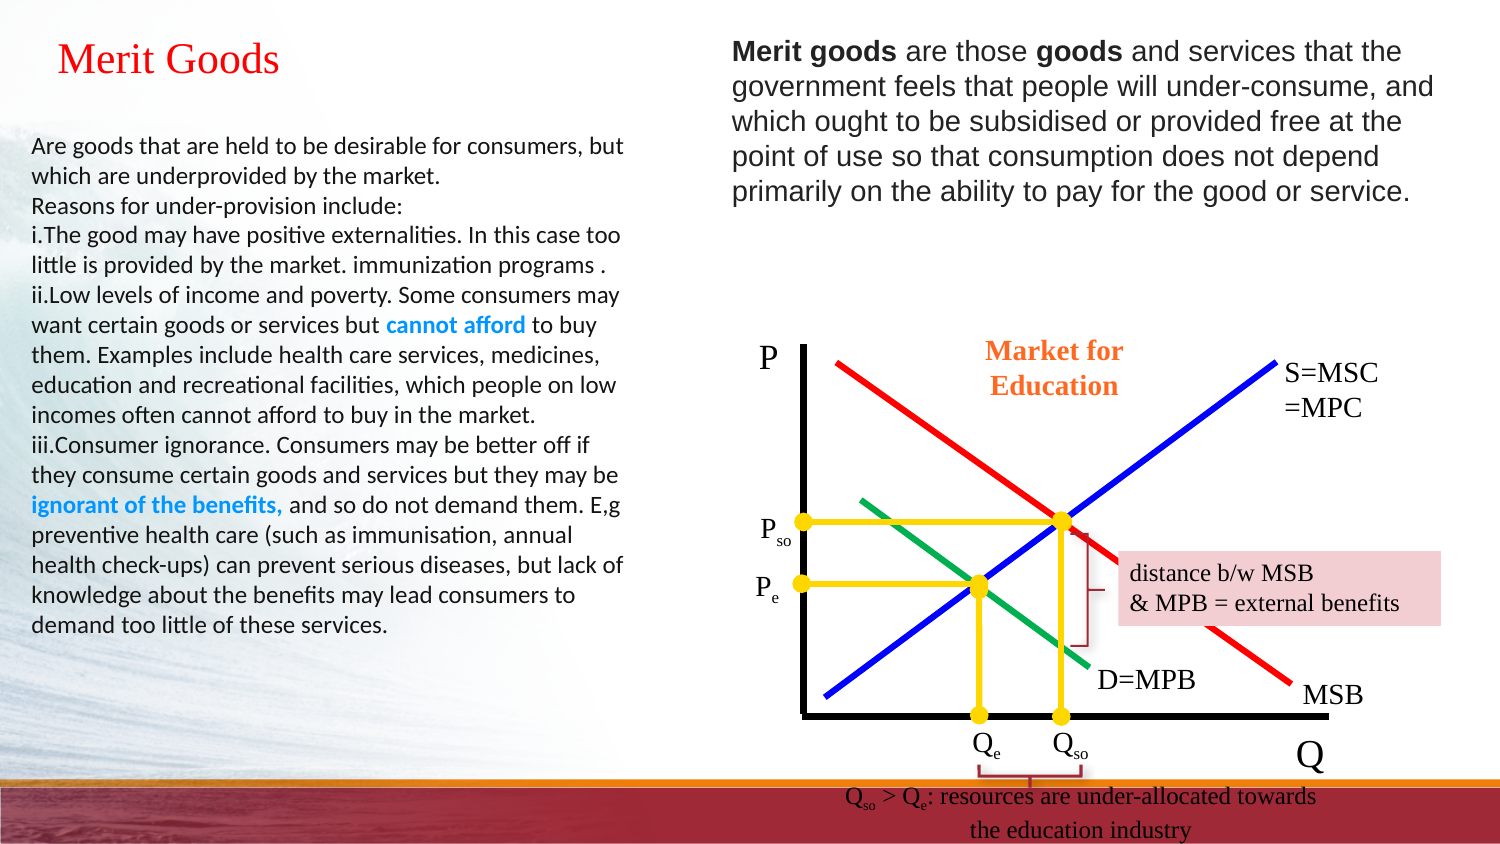

Merit Goods
Merit goods are those goods and services that the government feels that people will under-consume, and which ought to be subsidised or provided free at the point of use so that consumption does not depend primarily on the ability to pay for the good or service.
Are goods that are held to be desirable for consumers, but which are underprovided by the market.
Reasons for under-provision include:
The good may have positive externalities. In this case too little is provided by the market. immunization programs .
Low levels of income and poverty. Some consumers may want certain goods or services but cannot afford to buy them. Examples include health care services, medicines, education and recreational facilities, which people on low incomes often cannot afford to buy in the market.
Consumer ignorance. Consumers may be better off if they consume certain goods and services but they may be ignorant of the benefits, and so do not demand them. E,g preventive health care (such as immunisation, annual health check-ups) can prevent serious diseases, but lack of knowledge about the benefits may lead consumers to demand too little of these services.
Market for Education
P
S=MSC
=MPC
Pso
distance b/w MSB
& MPB = external benefits
Pe
D=MPB
MSB
Qe
Qso
Q
Qso > Qe: resources are under-allocated towards the education industry